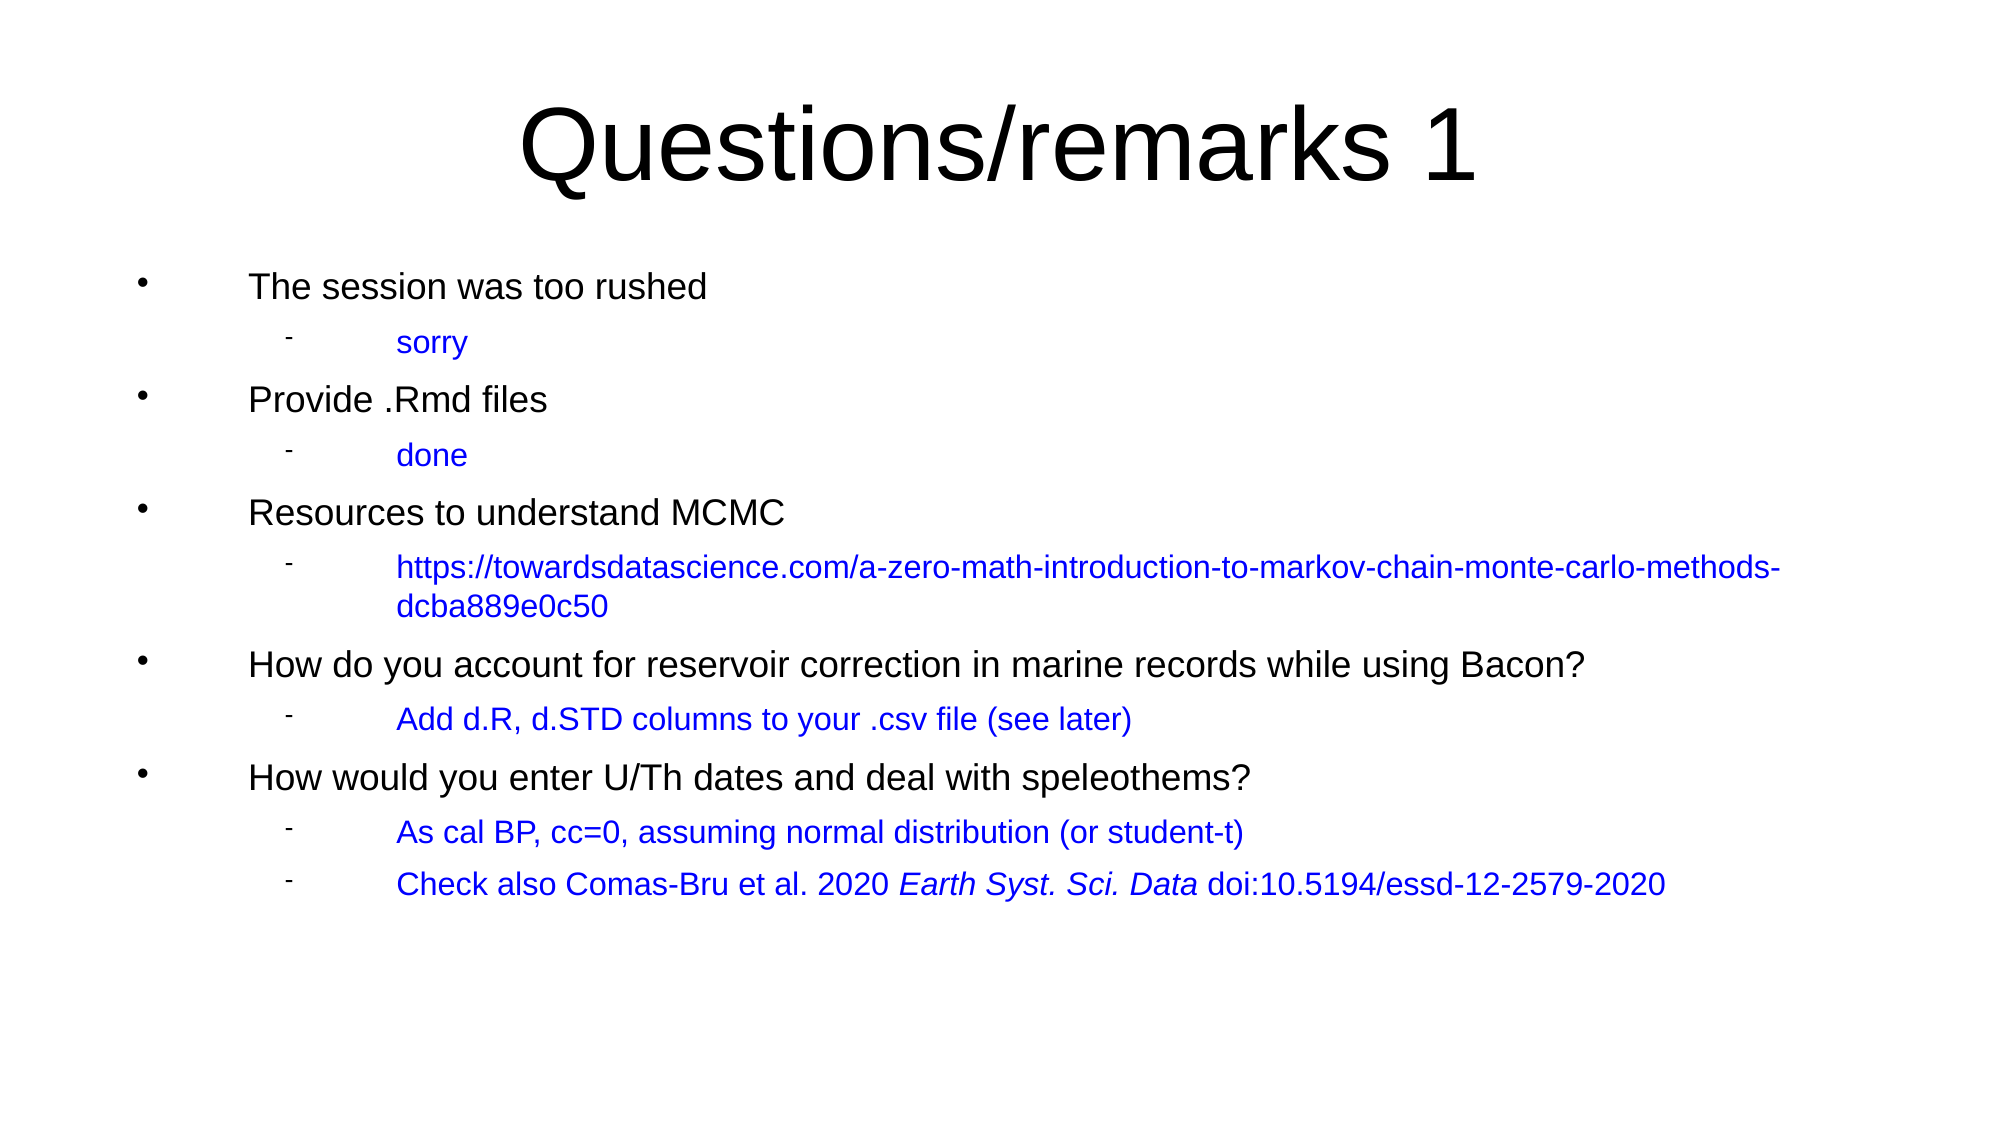

Questions/remarks 1
The session was too rushed
sorry
Provide .Rmd files
done
Resources to understand MCMC
https://towardsdatascience.com/a-zero-math-introduction-to-markov-chain-monte-carlo-methods-dcba889e0c50
How do you account for reservoir correction in marine records while using Bacon?
Add d.R, d.STD columns to your .csv file (see later)
How would you enter U/Th dates and deal with speleothems?
As cal BP, cc=0, assuming normal distribution (or student-t)
Check also Comas-Bru et al. 2020 Earth Syst. Sci. Data doi:10.5194/essd-12-2579-2020